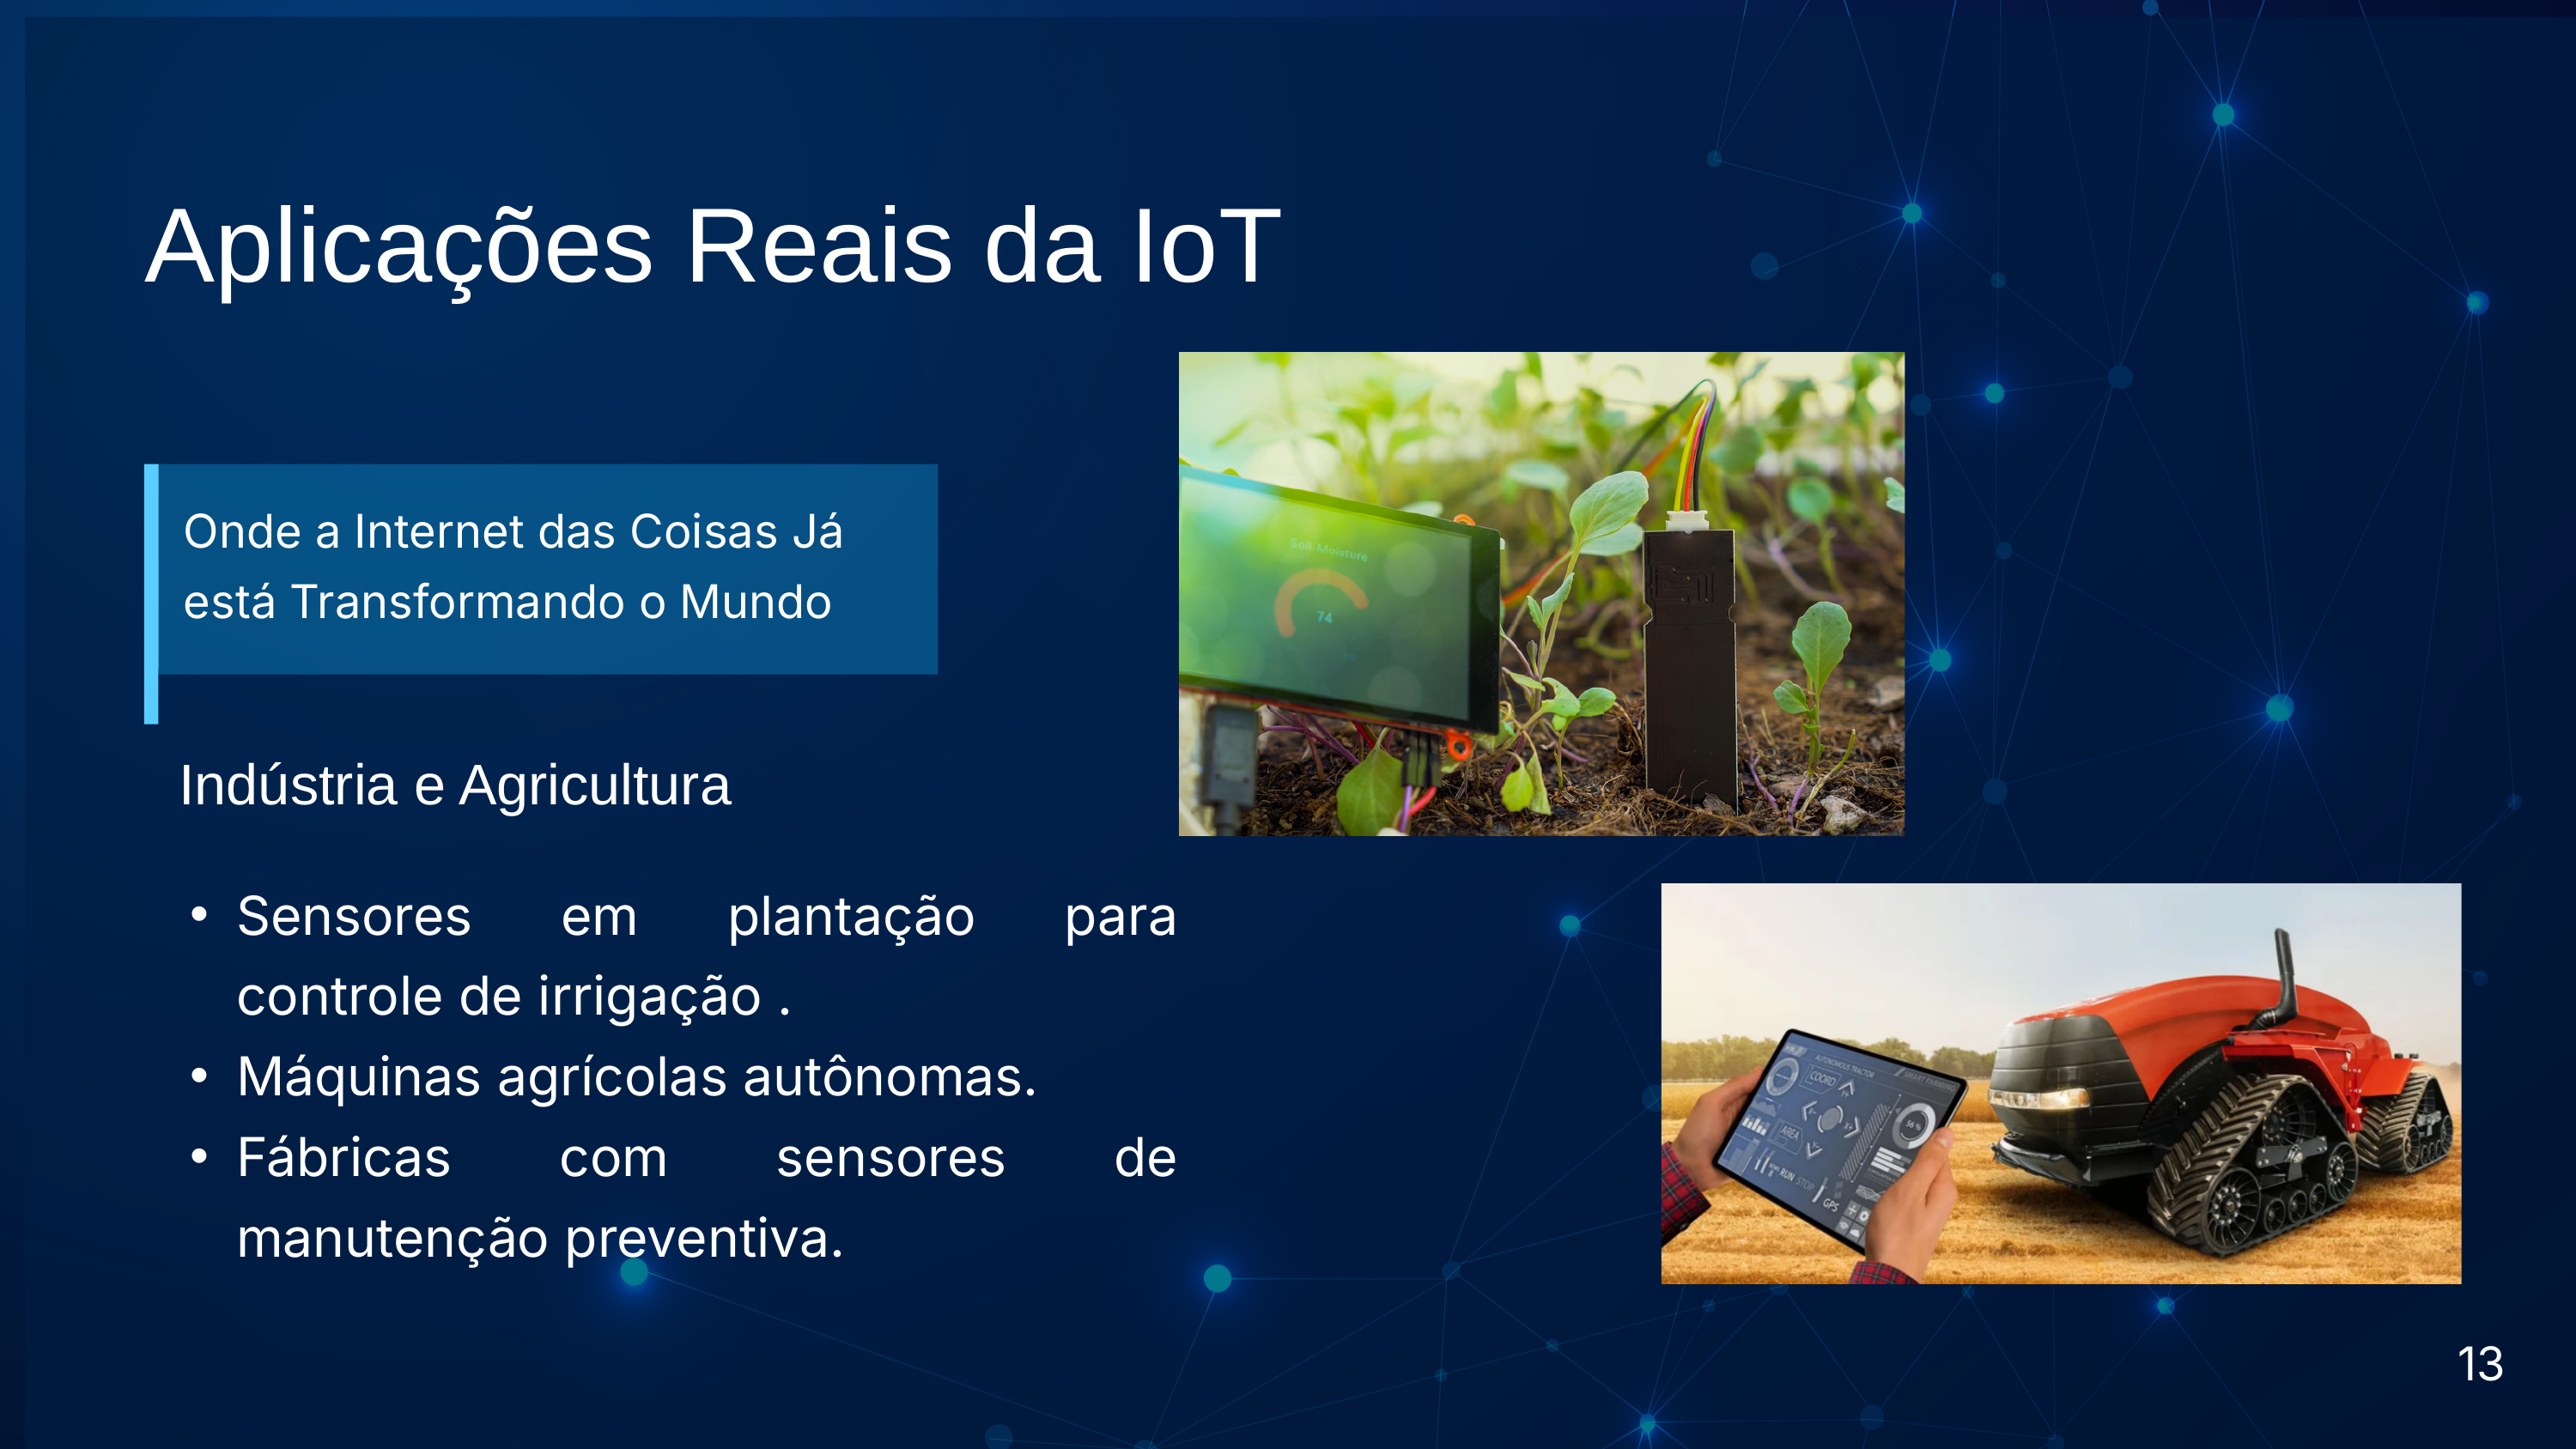

Aplicações Reais da IoT

Onde a Internet das Coisas Já está Transformando o Mundo
Indústria e Agricultura
Sensores em plantação para controle de irrigação .
Máquinas agrícolas autônomas.
Fábricas com sensores de manutenção preventiva.

13